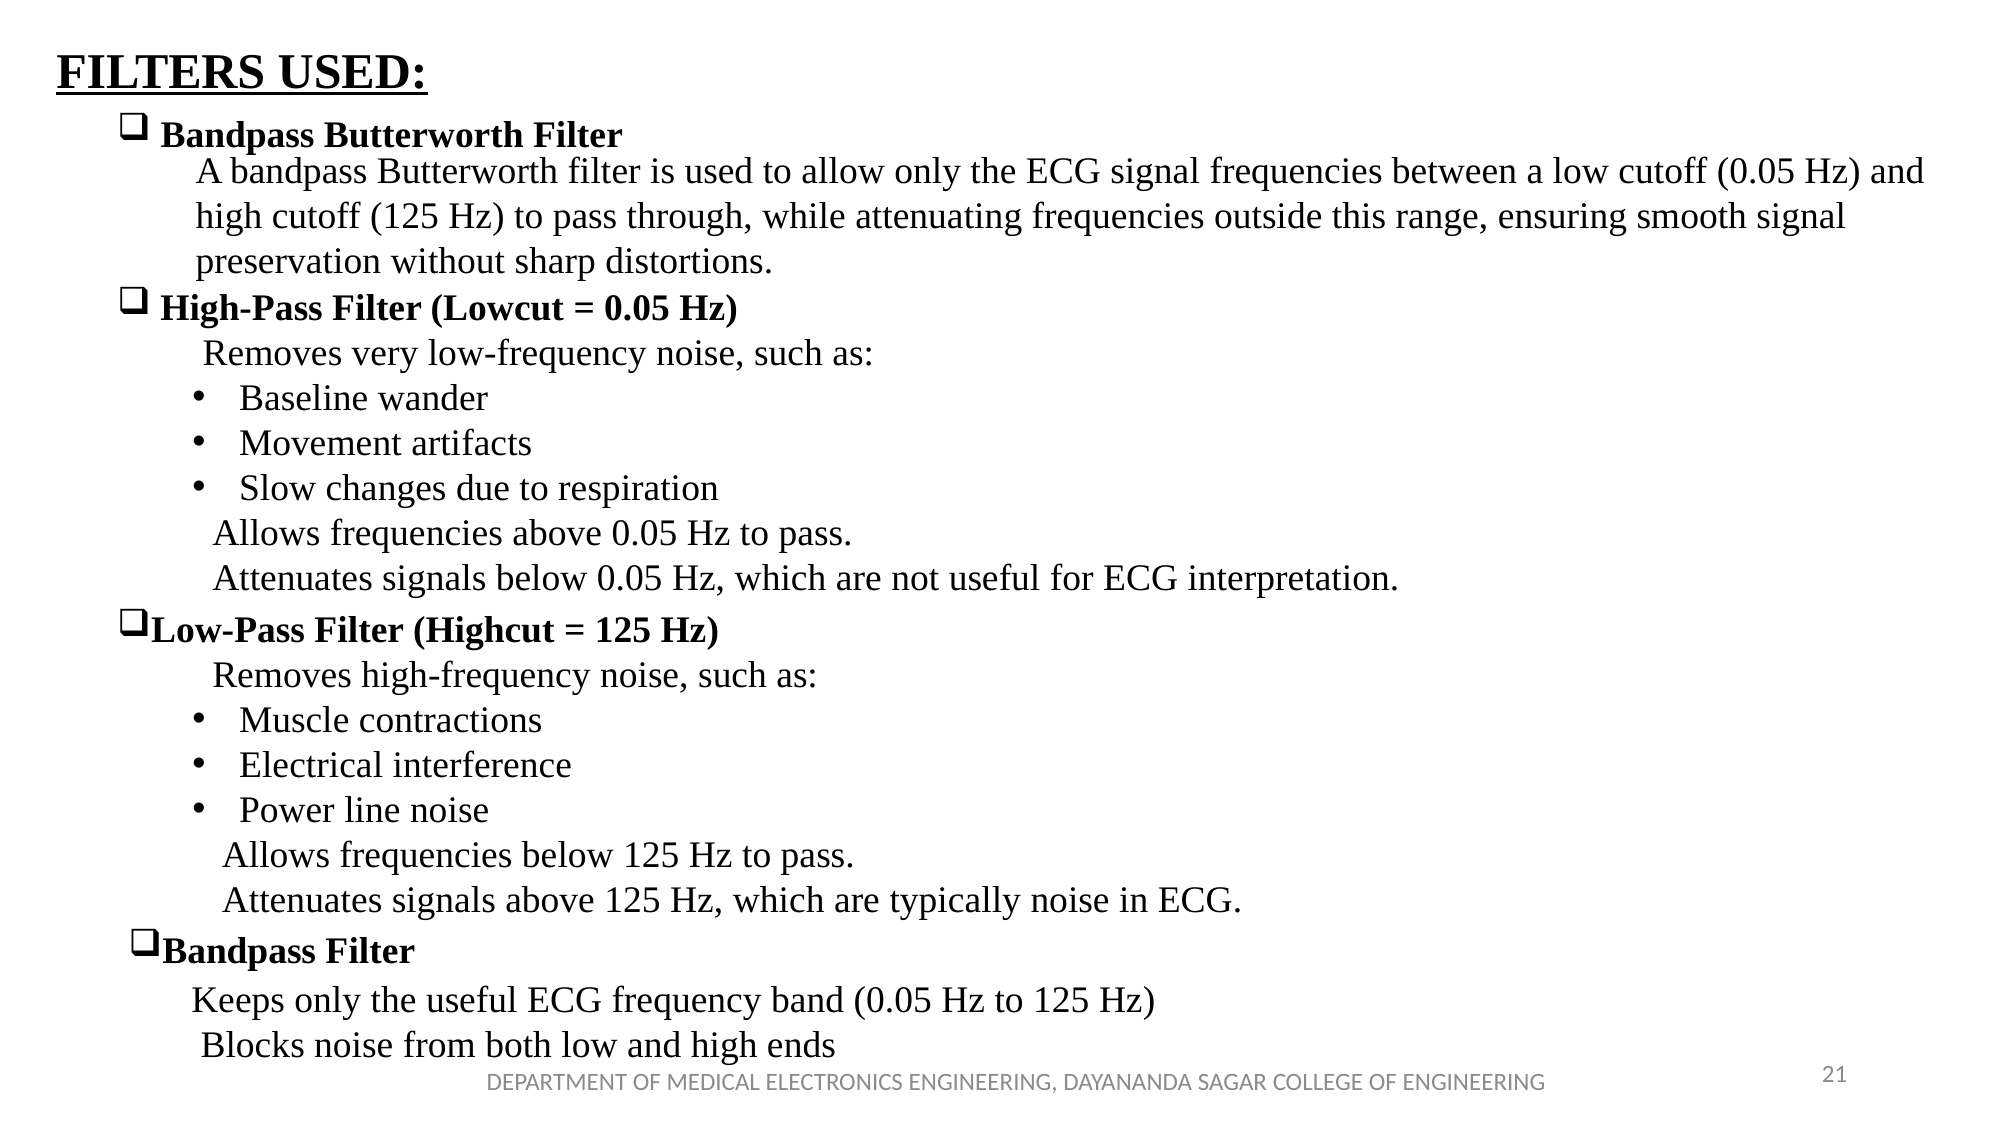

FILTERS USED:
 Bandpass Butterworth Filter
A bandpass Butterworth filter is used to allow only the ECG signal frequencies between a low cutoff (0.05 Hz) and high cutoff (125 Hz) to pass through, while attenuating frequencies outside this range, ensuring smooth signal preservation without sharp distortions.
 High-Pass Filter (Lowcut = 0.05 Hz)
         Removes very low-frequency noise, such as:
Baseline wander
Movement artifacts
Slow changes due to respiration
          Allows frequencies above 0.05 Hz to pass.
          Attenuates signals below 0.05 Hz, which are not useful for ECG interpretation.
Low-Pass Filter (Highcut = 125 Hz)
          Removes high-frequency noise, such as:
Muscle contractions
Electrical interference
Power line noise
           Allows frequencies below 125 Hz to pass.
           Attenuates signals above 125 Hz, which are typically noise in ECG.
Bandpass Filter
   Keeps only the useful ECG frequency band (0.05 Hz to 125 Hz)
    Blocks noise from both low and high ends
21
DEPARTMENT OF MEDICAL ELECTRONICS ENGINEERING, DAYANANDA SAGAR COLLEGE OF ENGINEERING